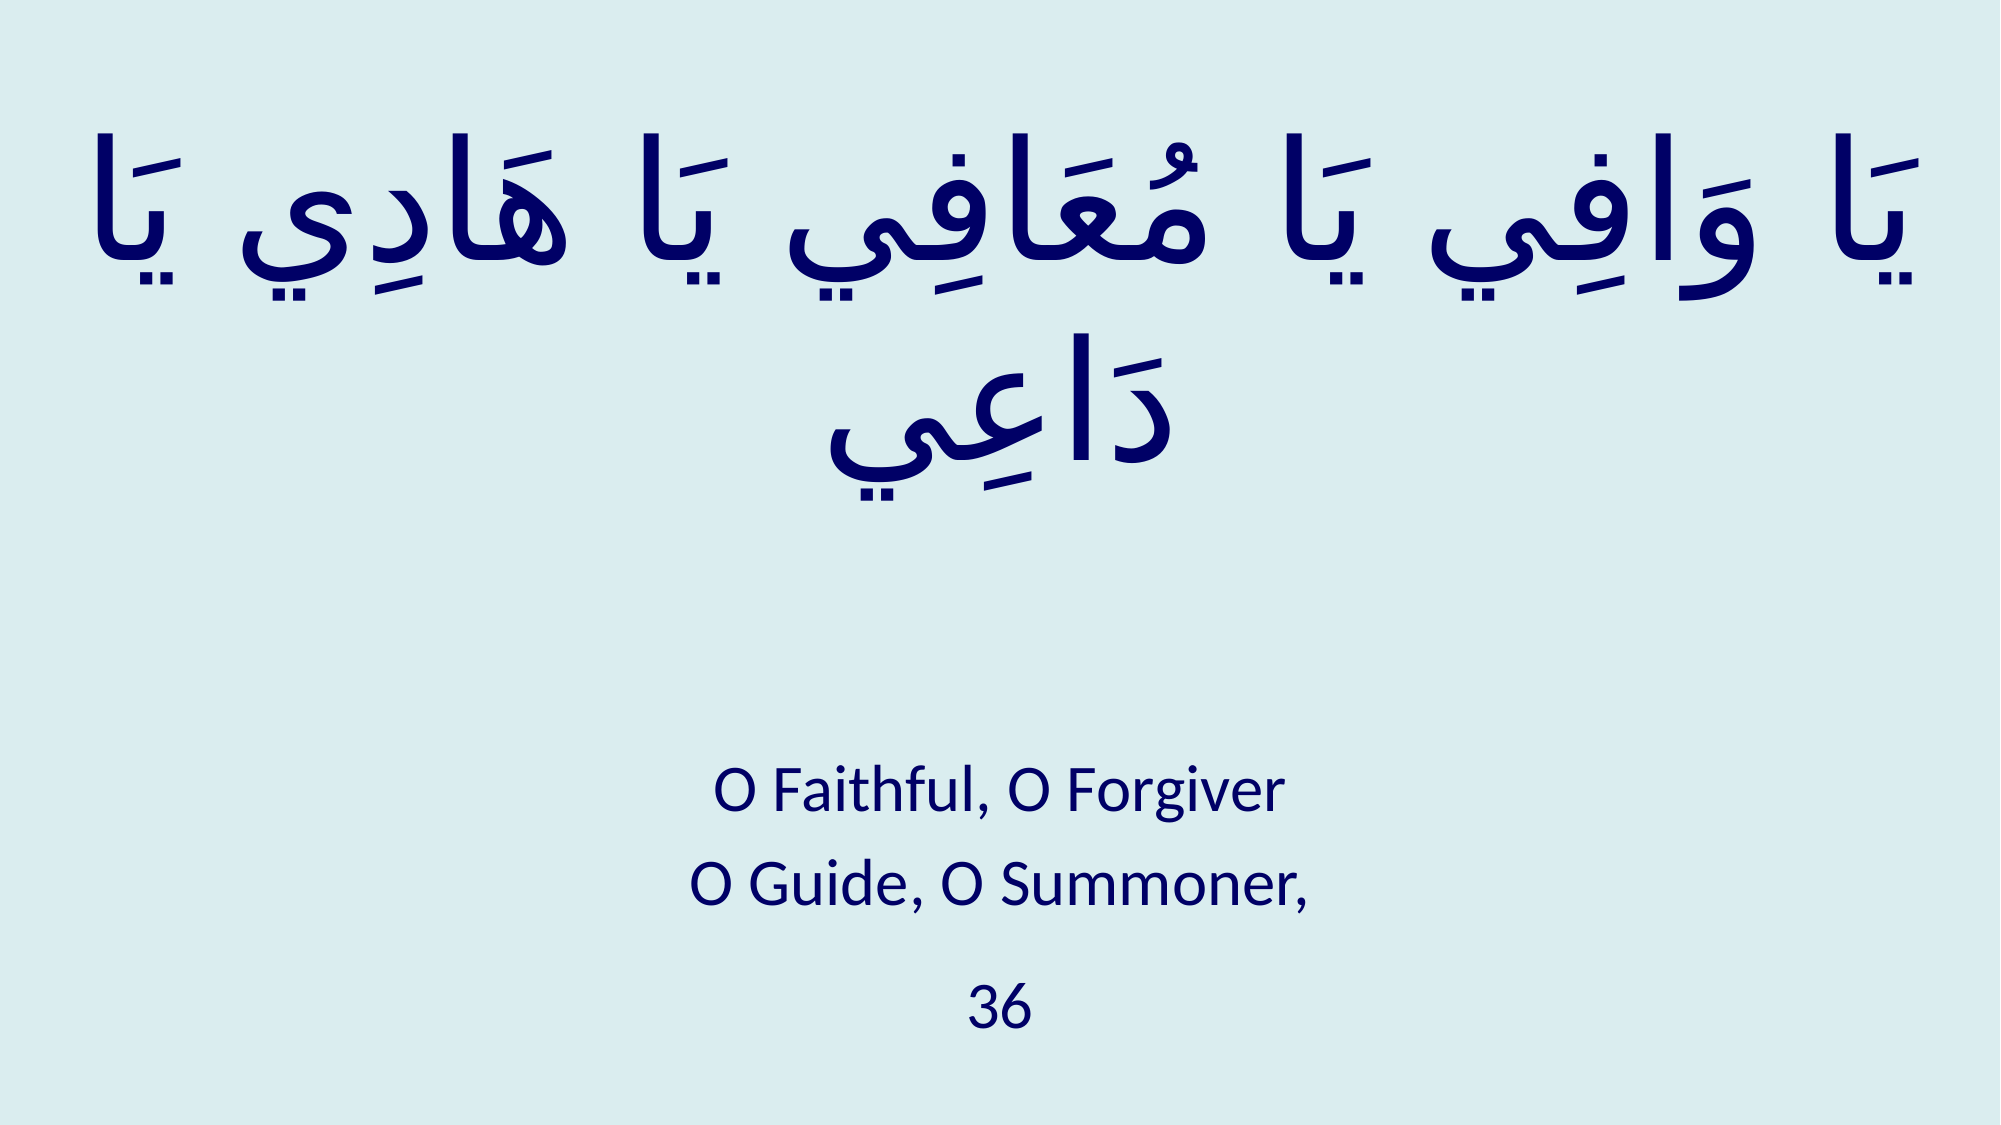

# يَا وَافِي يَا مُعَافِي يَا هَادِي يَا دَاعِي
O Faithful, O Forgiver
O Guide, O Summoner,
36